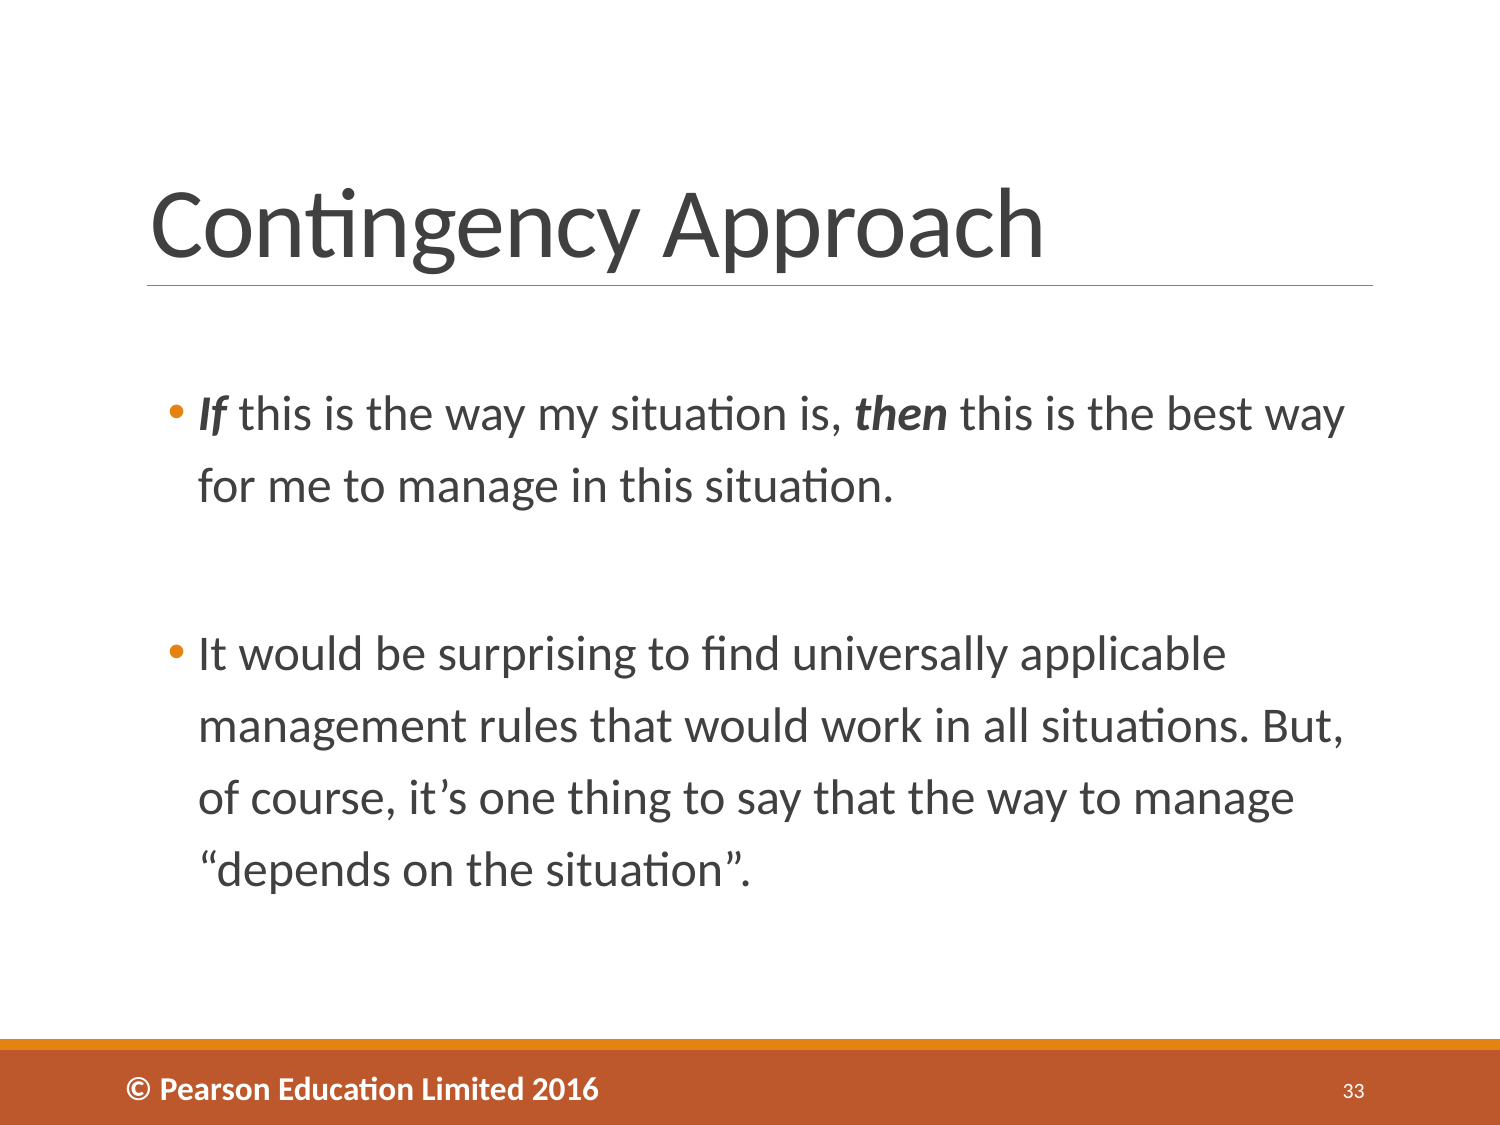

# Contingency Approach
If this is the way my situation is, then this is the best way for me to manage in this situation.

It would be surprising to find universally applicable management rules that would work in all situations. But, of course, it’s one thing to say that the way to manage “depends on the situation”.
© Pearson Education Limited 2016
33